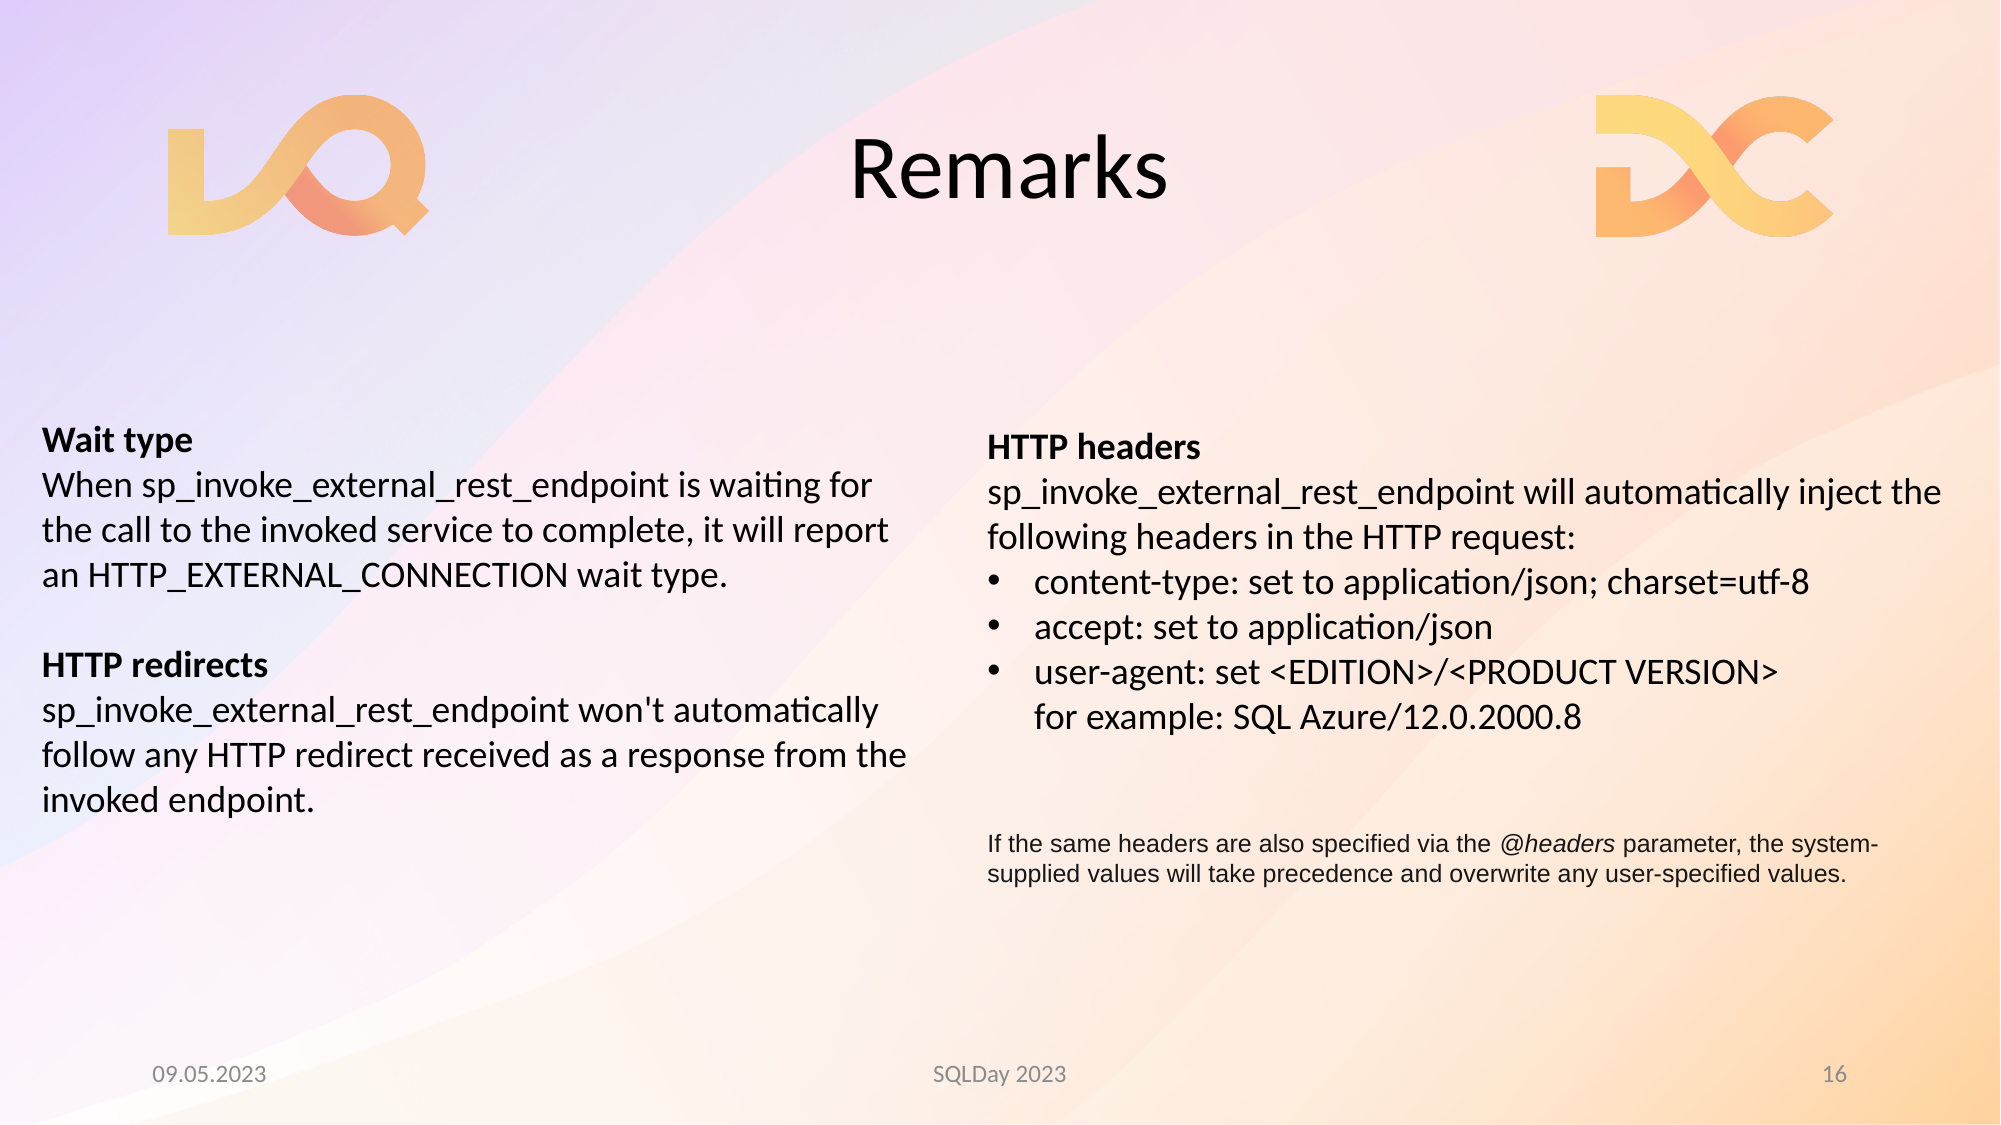

# Remarks
Wait type
When sp_invoke_external_rest_endpoint is waiting for the call to the invoked service to complete, it will report an HTTP_EXTERNAL_CONNECTION wait type.

HTTP redirects
sp_invoke_external_rest_endpoint won't automatically follow any HTTP redirect received as a response from the invoked endpoint.

HTTP headers
sp_invoke_external_rest_endpoint will automatically inject the following headers in the HTTP request:
content-type: set to application/json; charset=utf-8
accept: set to application/json
user-agent: set <EDITION>/<PRODUCT VERSION> 
for example: SQL Azure/12.0.2000.8

If the same headers are also specified via the @headers parameter, the system-supplied values will take precedence and overwrite any user-specified values.
09.05.2023
SQLDay 2023
16